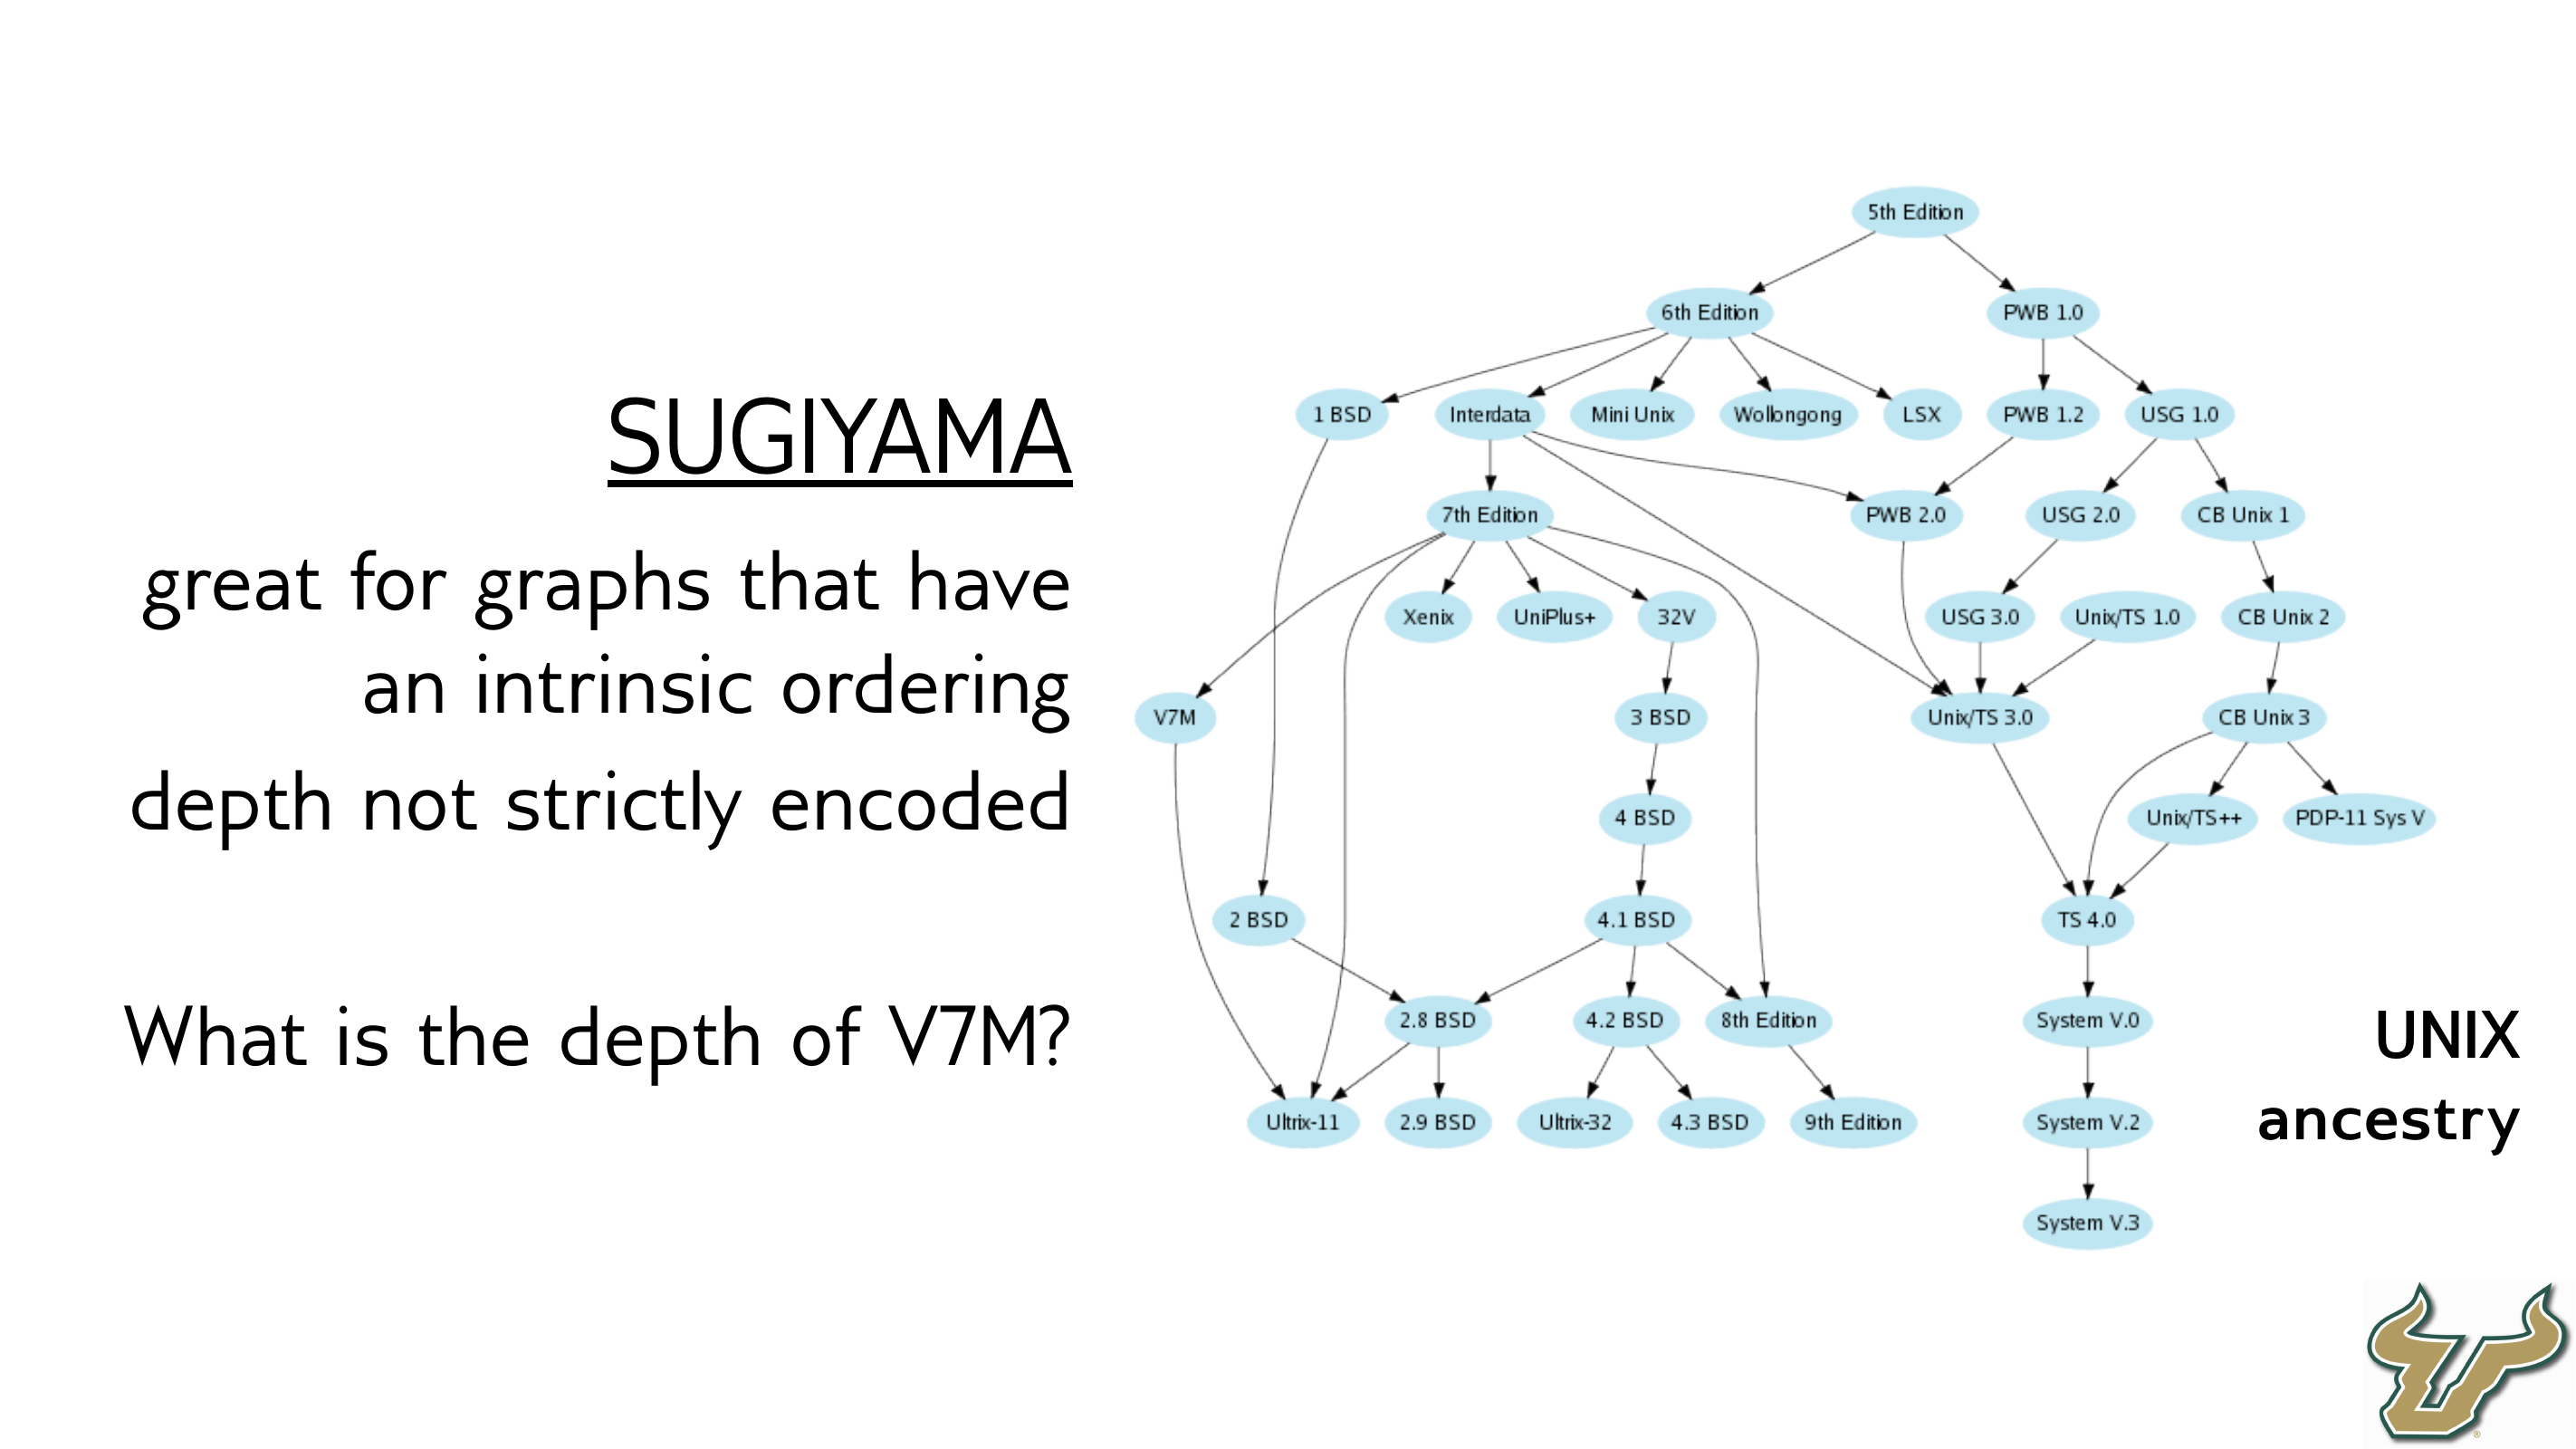

SUGIYAMA
great for graphs that have an intrinsic ordering
depth not strictly encoded

What is the depth of V7M?

UNIX ancestry